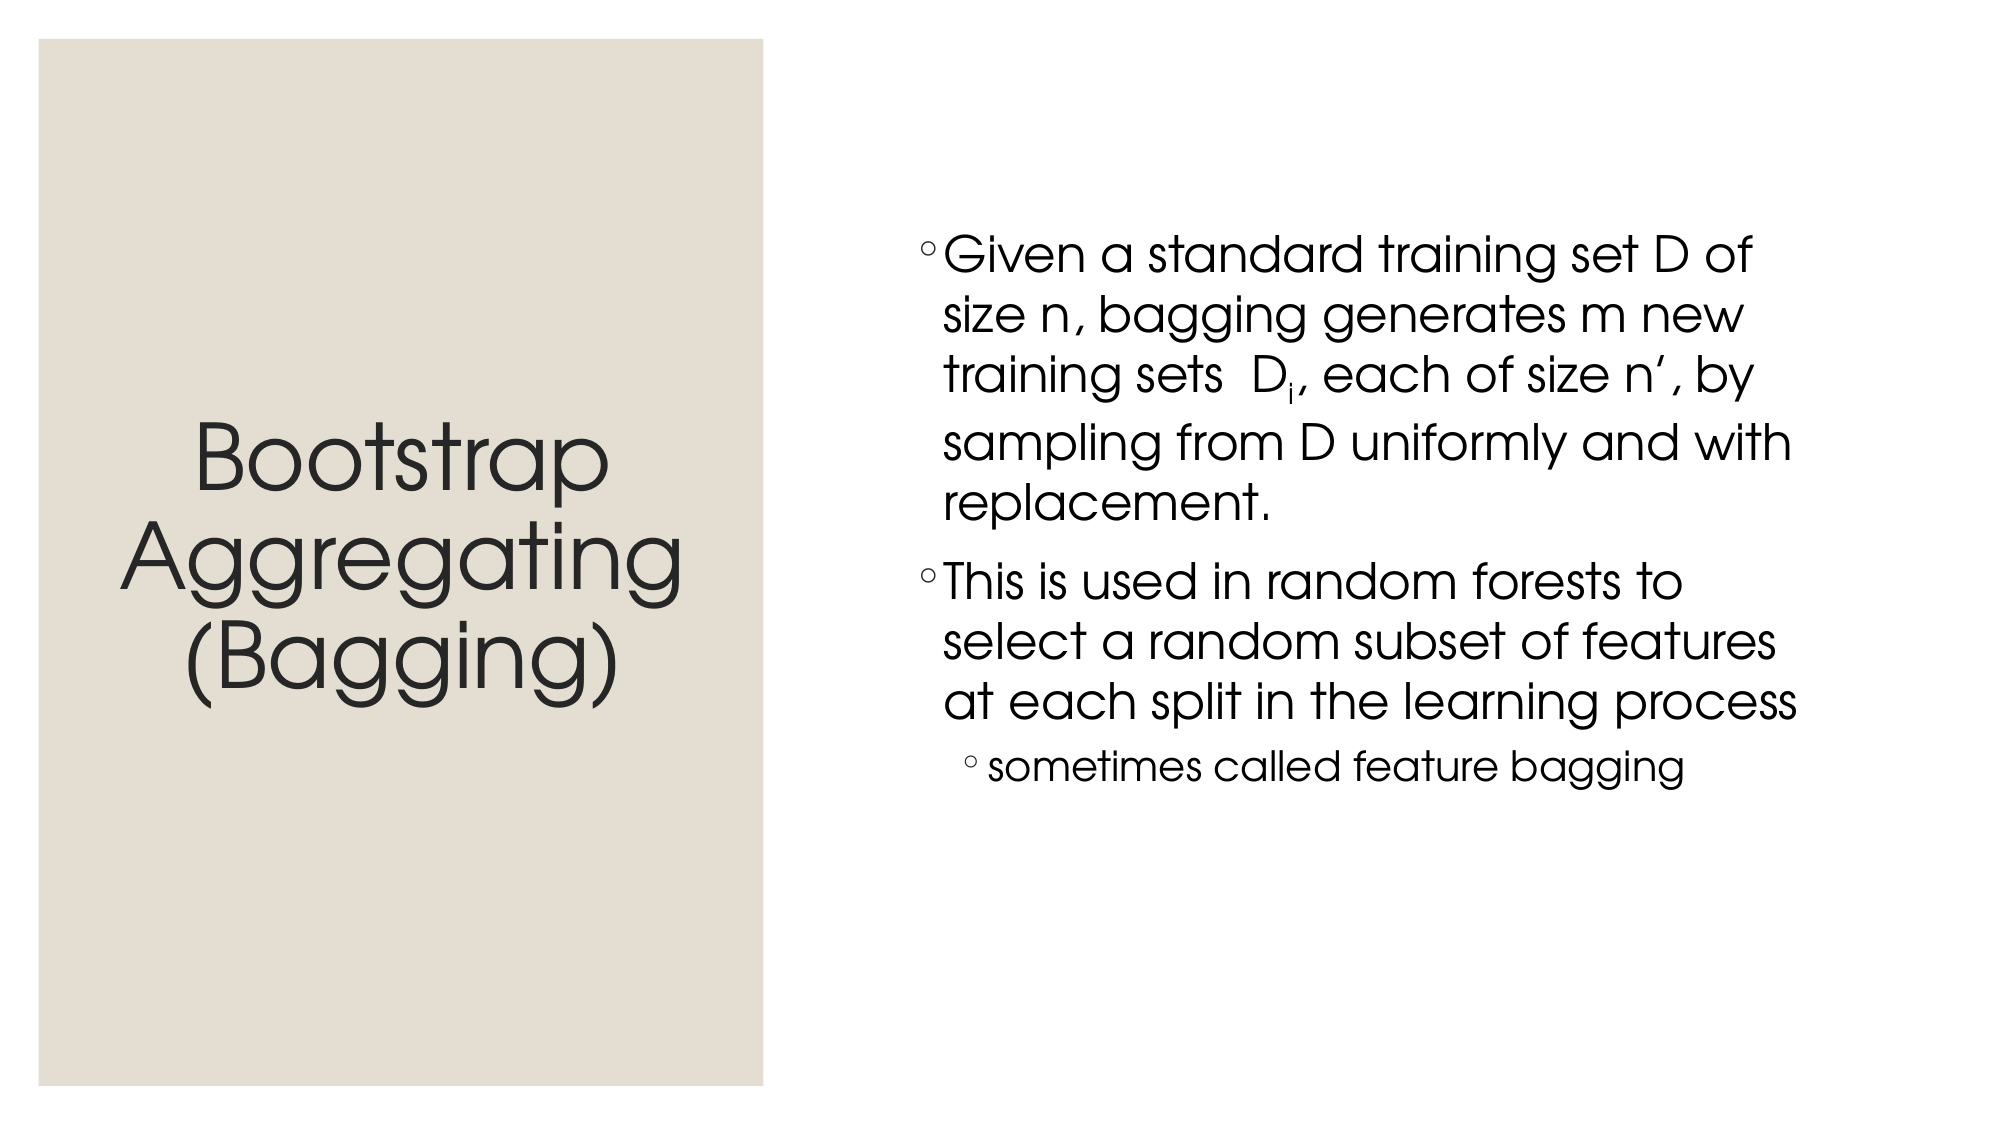

# Bootstrap Aggregating (Bagging)
Given a standard training set D of size n, bagging generates m new training sets  Di, each of size n′, by sampling from D uniformly and with replacement.
This is used in random forests to select a random subset of features at each split in the learning process
sometimes called feature bagging